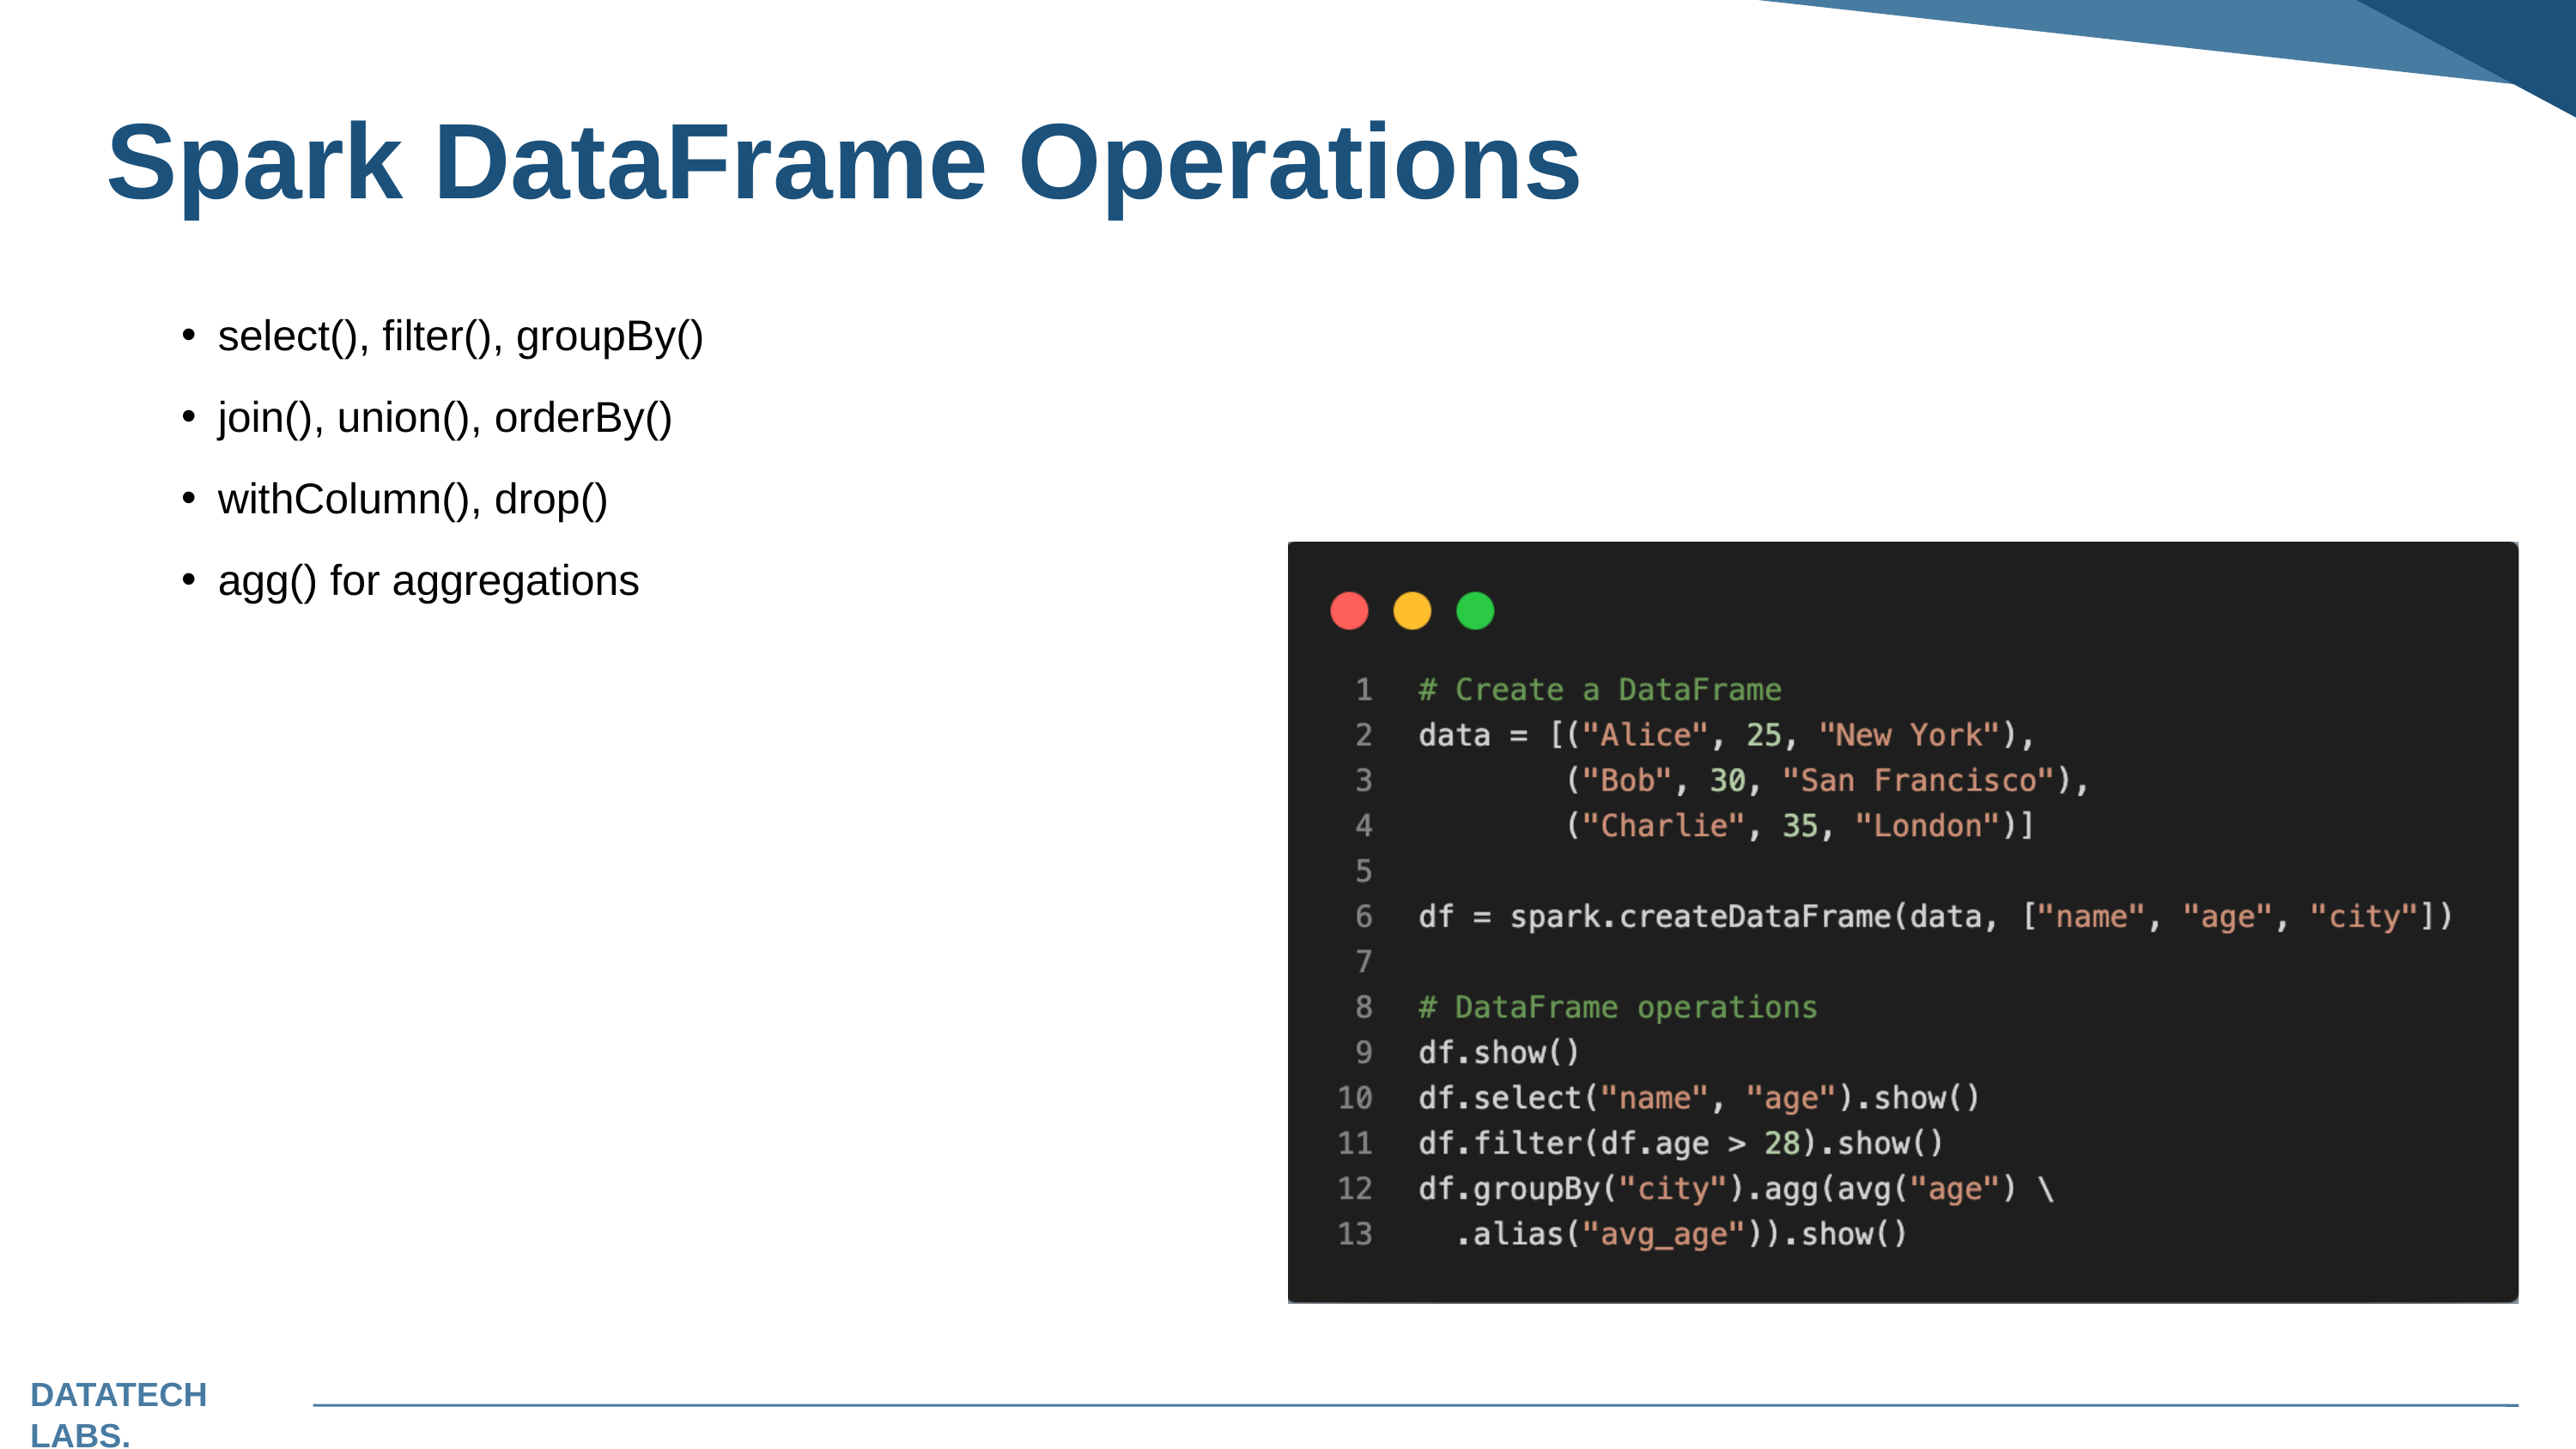

Spark DataFrame Operations
select(), filter(), groupBy()
join(), union(), orderBy()
withColumn(), drop()
agg() for aggregations

DATATECH LABS.